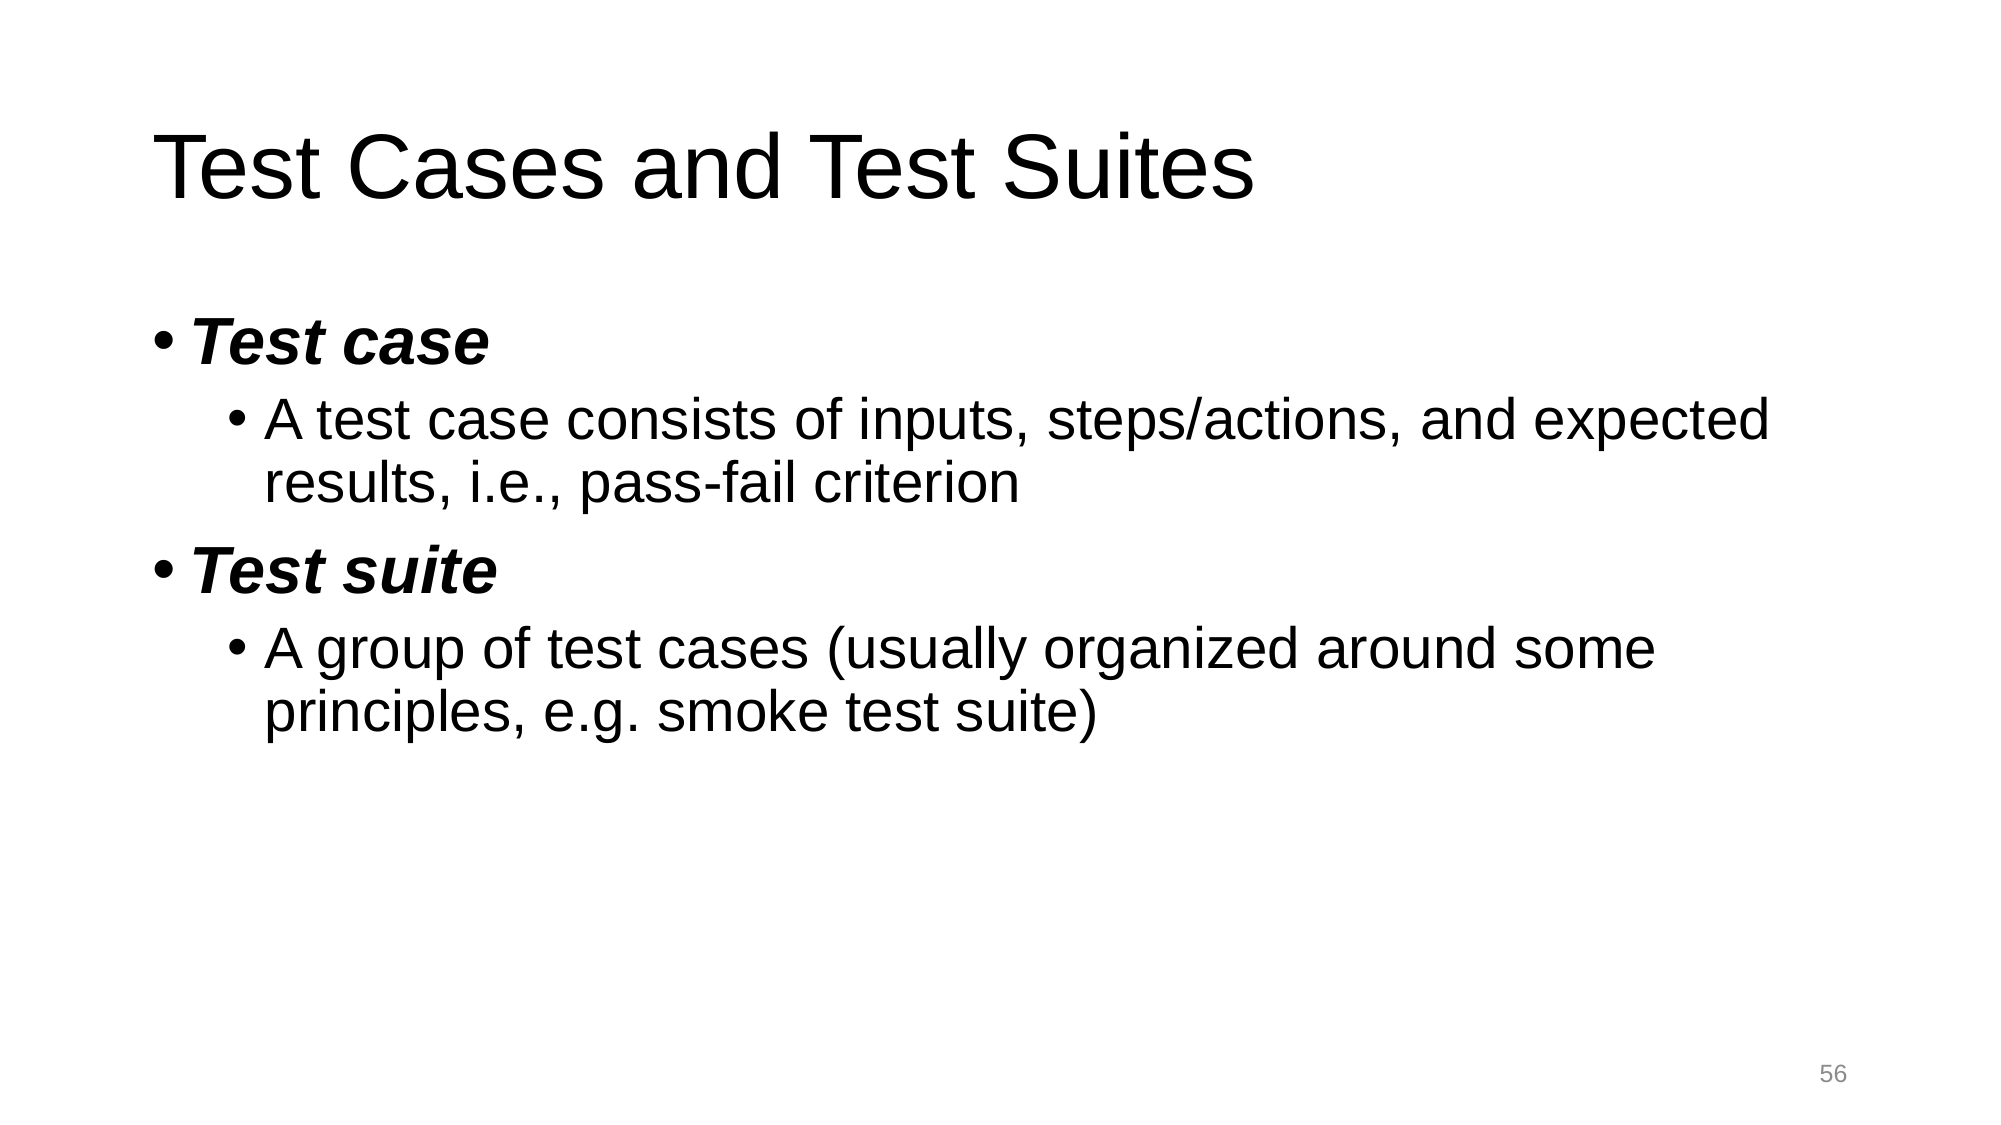

# Test Cases and Test Suites
Test case
A test case consists of inputs, steps/actions, and expected results, i.e., pass-fail criterion
Test suite
A group of test cases (usually organized around some principles, e.g. smoke test suite)
56